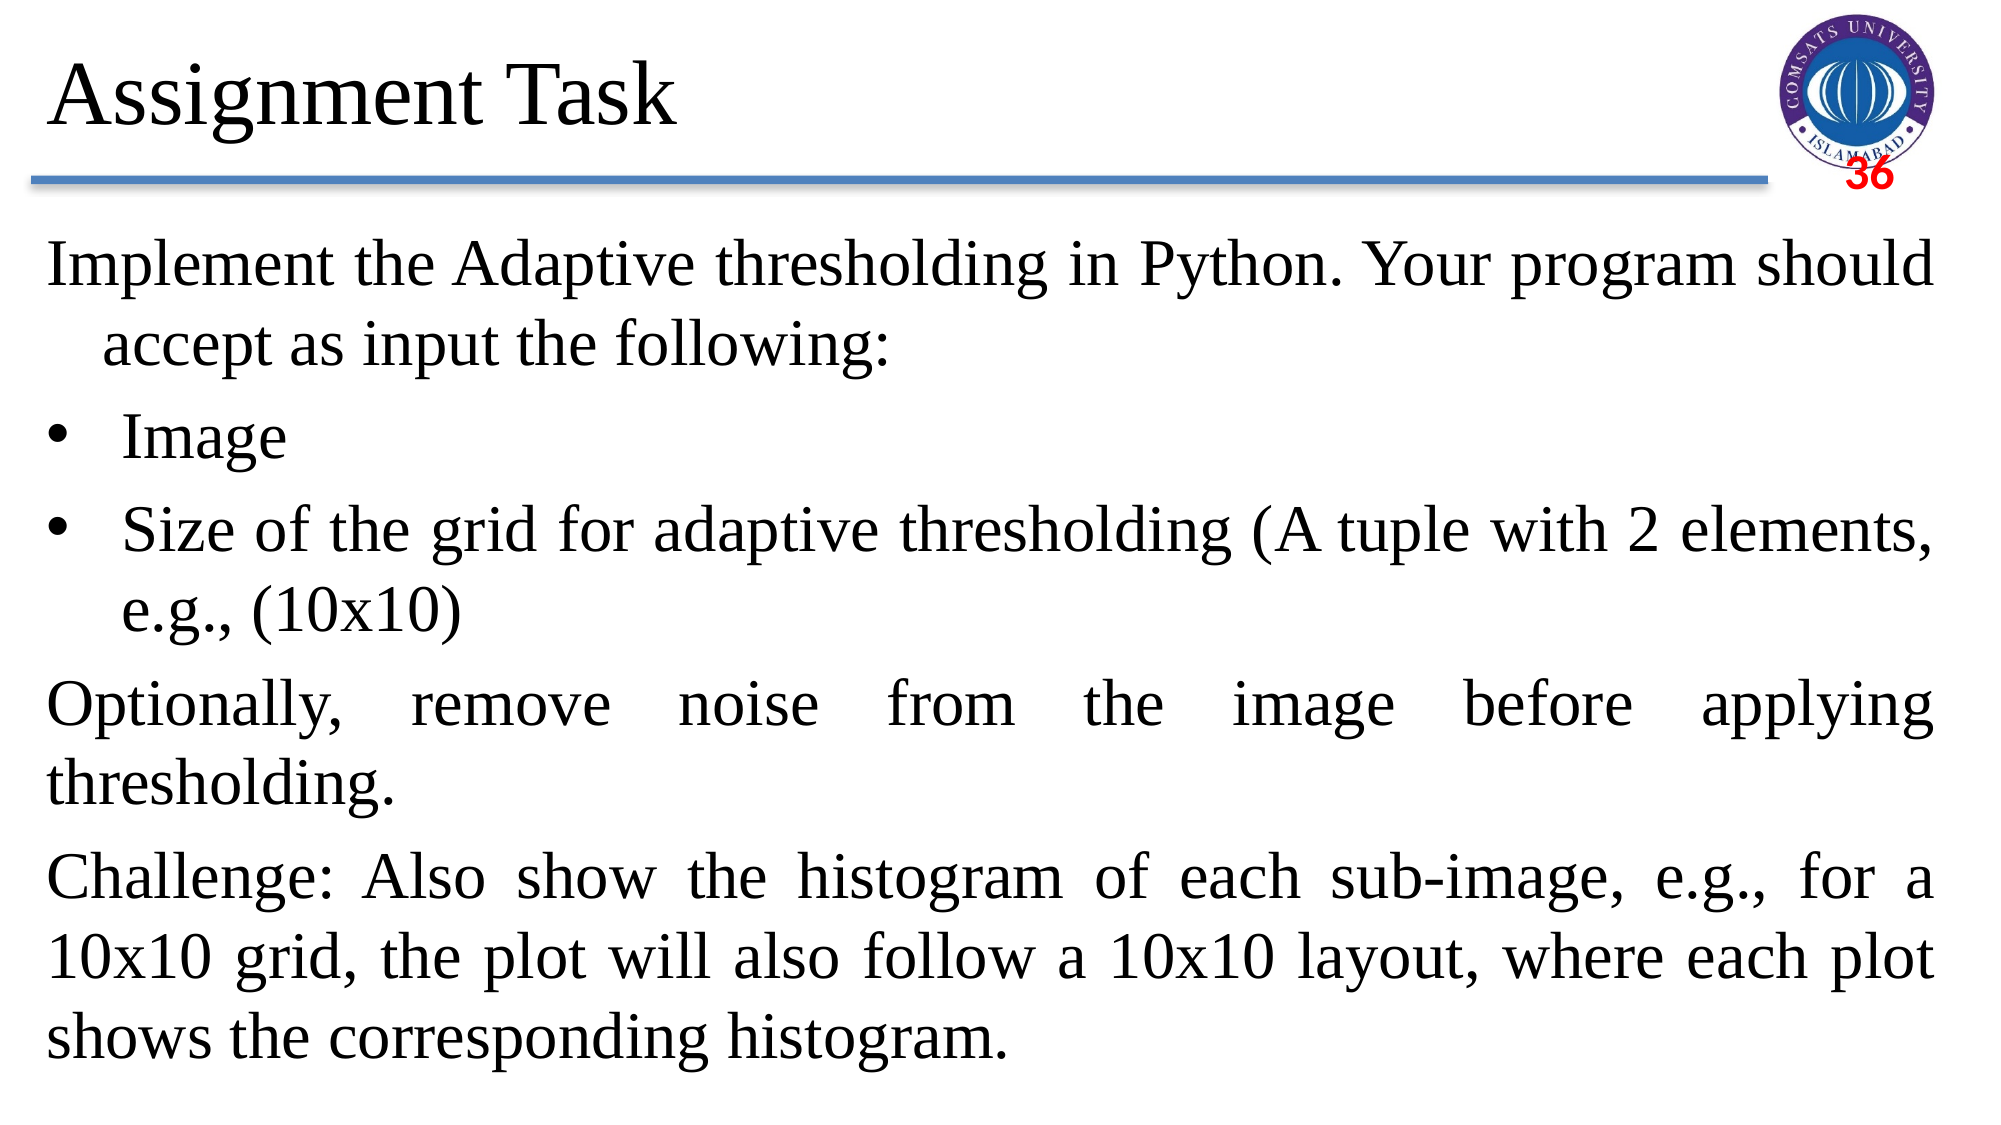

# Assignment Task
Implement the Adaptive thresholding in Python. Your program should accept as input the following:
Image
Size of the grid for adaptive thresholding (A tuple with 2 elements, e.g., (10x10)
Optionally, remove noise from the image before applying thresholding.
Challenge: Also show the histogram of each sub-image, e.g., for a 10x10 grid, the plot will also follow a 10x10 layout, where each plot shows the corresponding histogram.